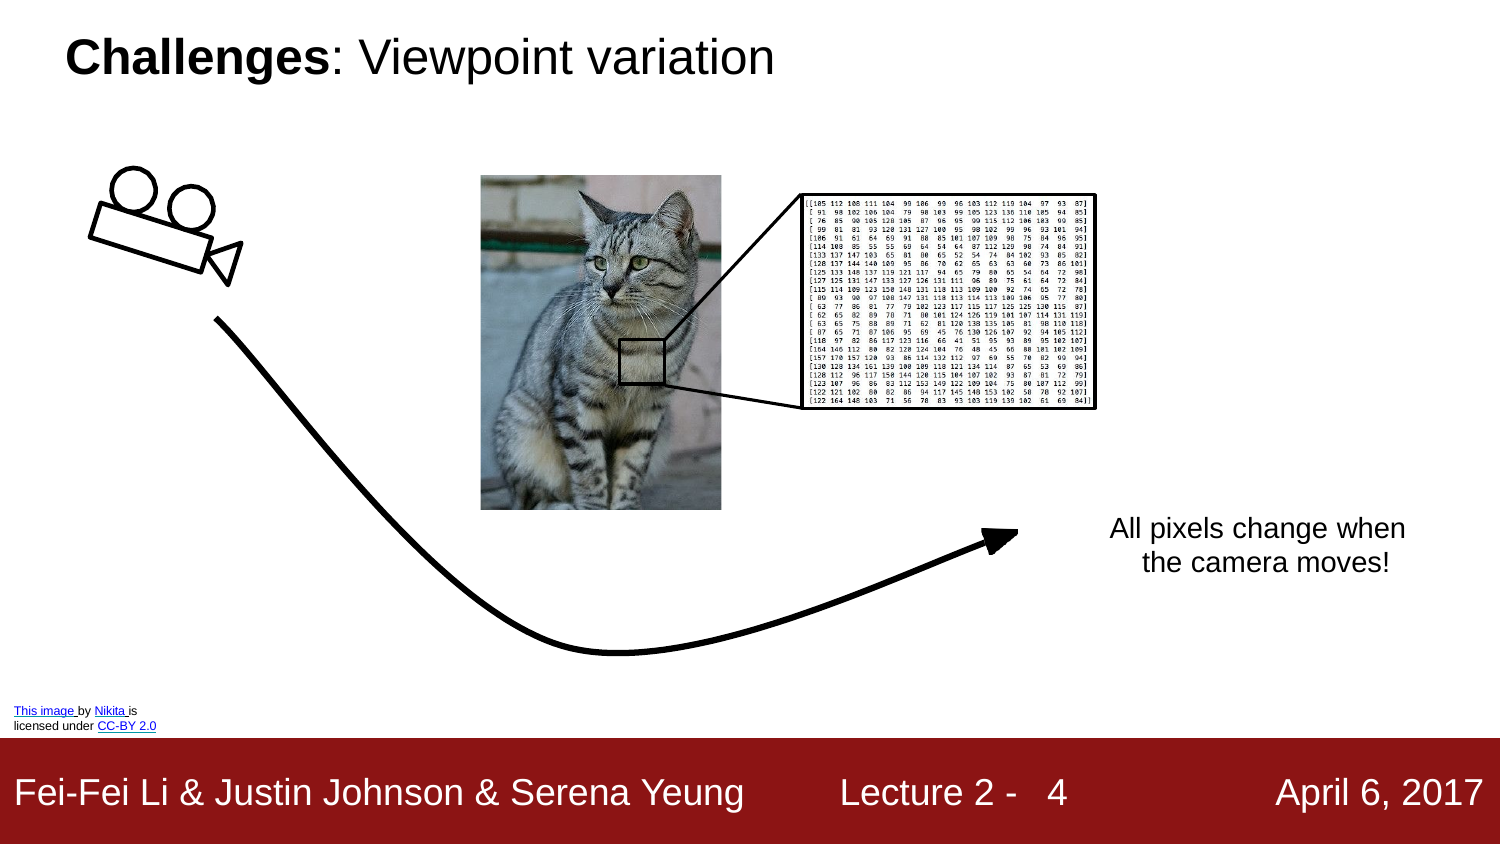

# Challenges: Viewpoint variation

All pixels change when  the camera moves!

This image by Nikita is  licensed under CC-BY 2.0
4
Fei-Fei Li & Justin Johnson & Serena Yeung
Lecture 2 -
April 6, 2017